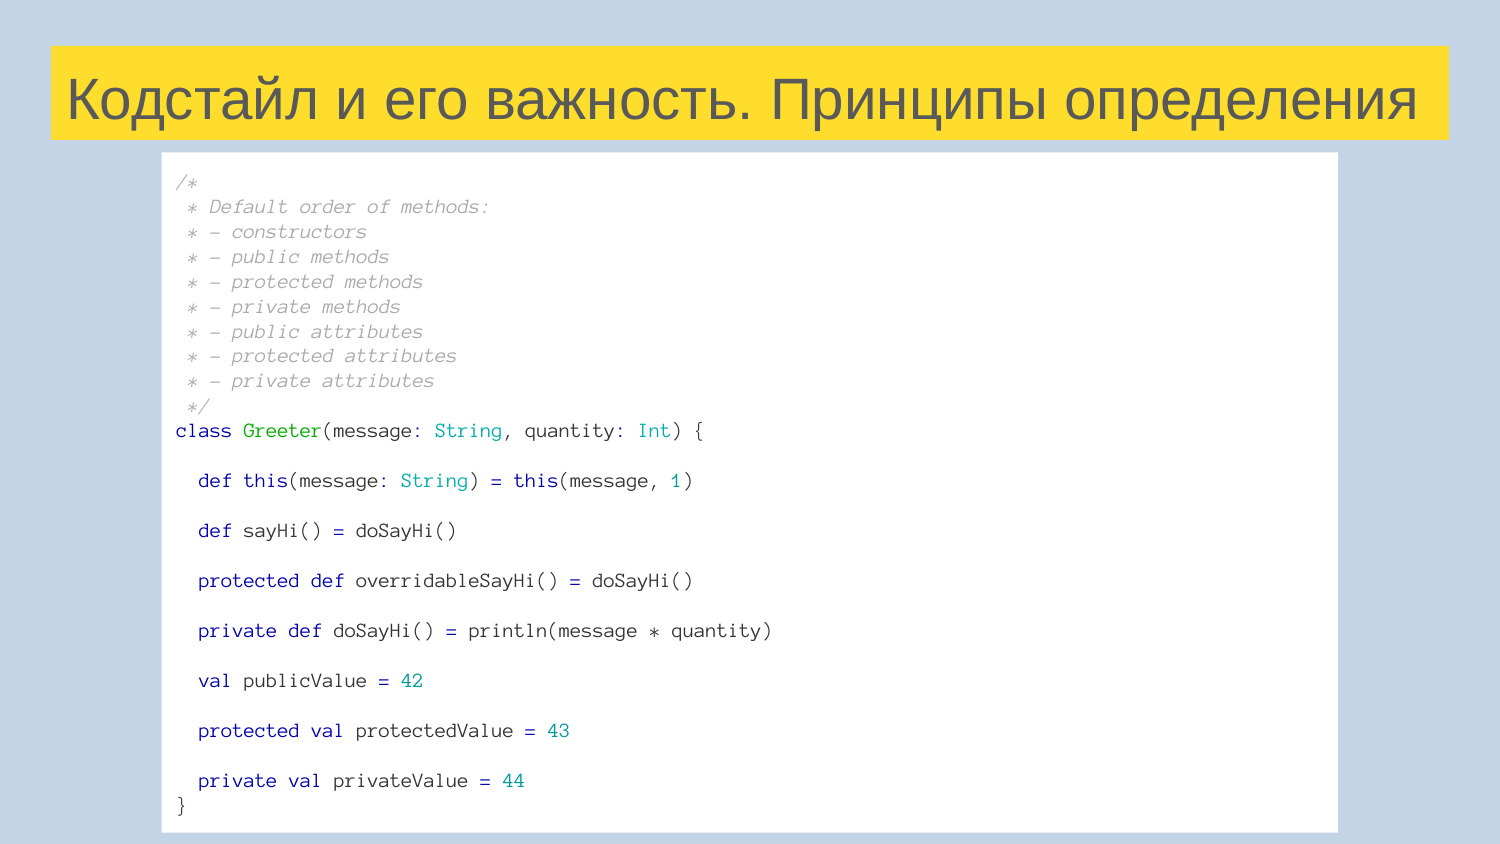

# Кодстайл и его важность. Принципы определения
/*
 * Default order of methods:
 * - constructors
 * - public methods
 * - protected methods
 * - private methods
 * - public attributes
 * - protected attributes
 * - private attributes
 */
class Greeter(message: String, quantity: Int) {
  def this(message: String) = this(message, 1)
  def sayHi() = doSayHi()
  protected def overridableSayHi() = doSayHi()
  private def doSayHi() = println(message * quantity)
  val publicValue = 42
  protected val protectedValue = 43
  private val privateValue = 44
}